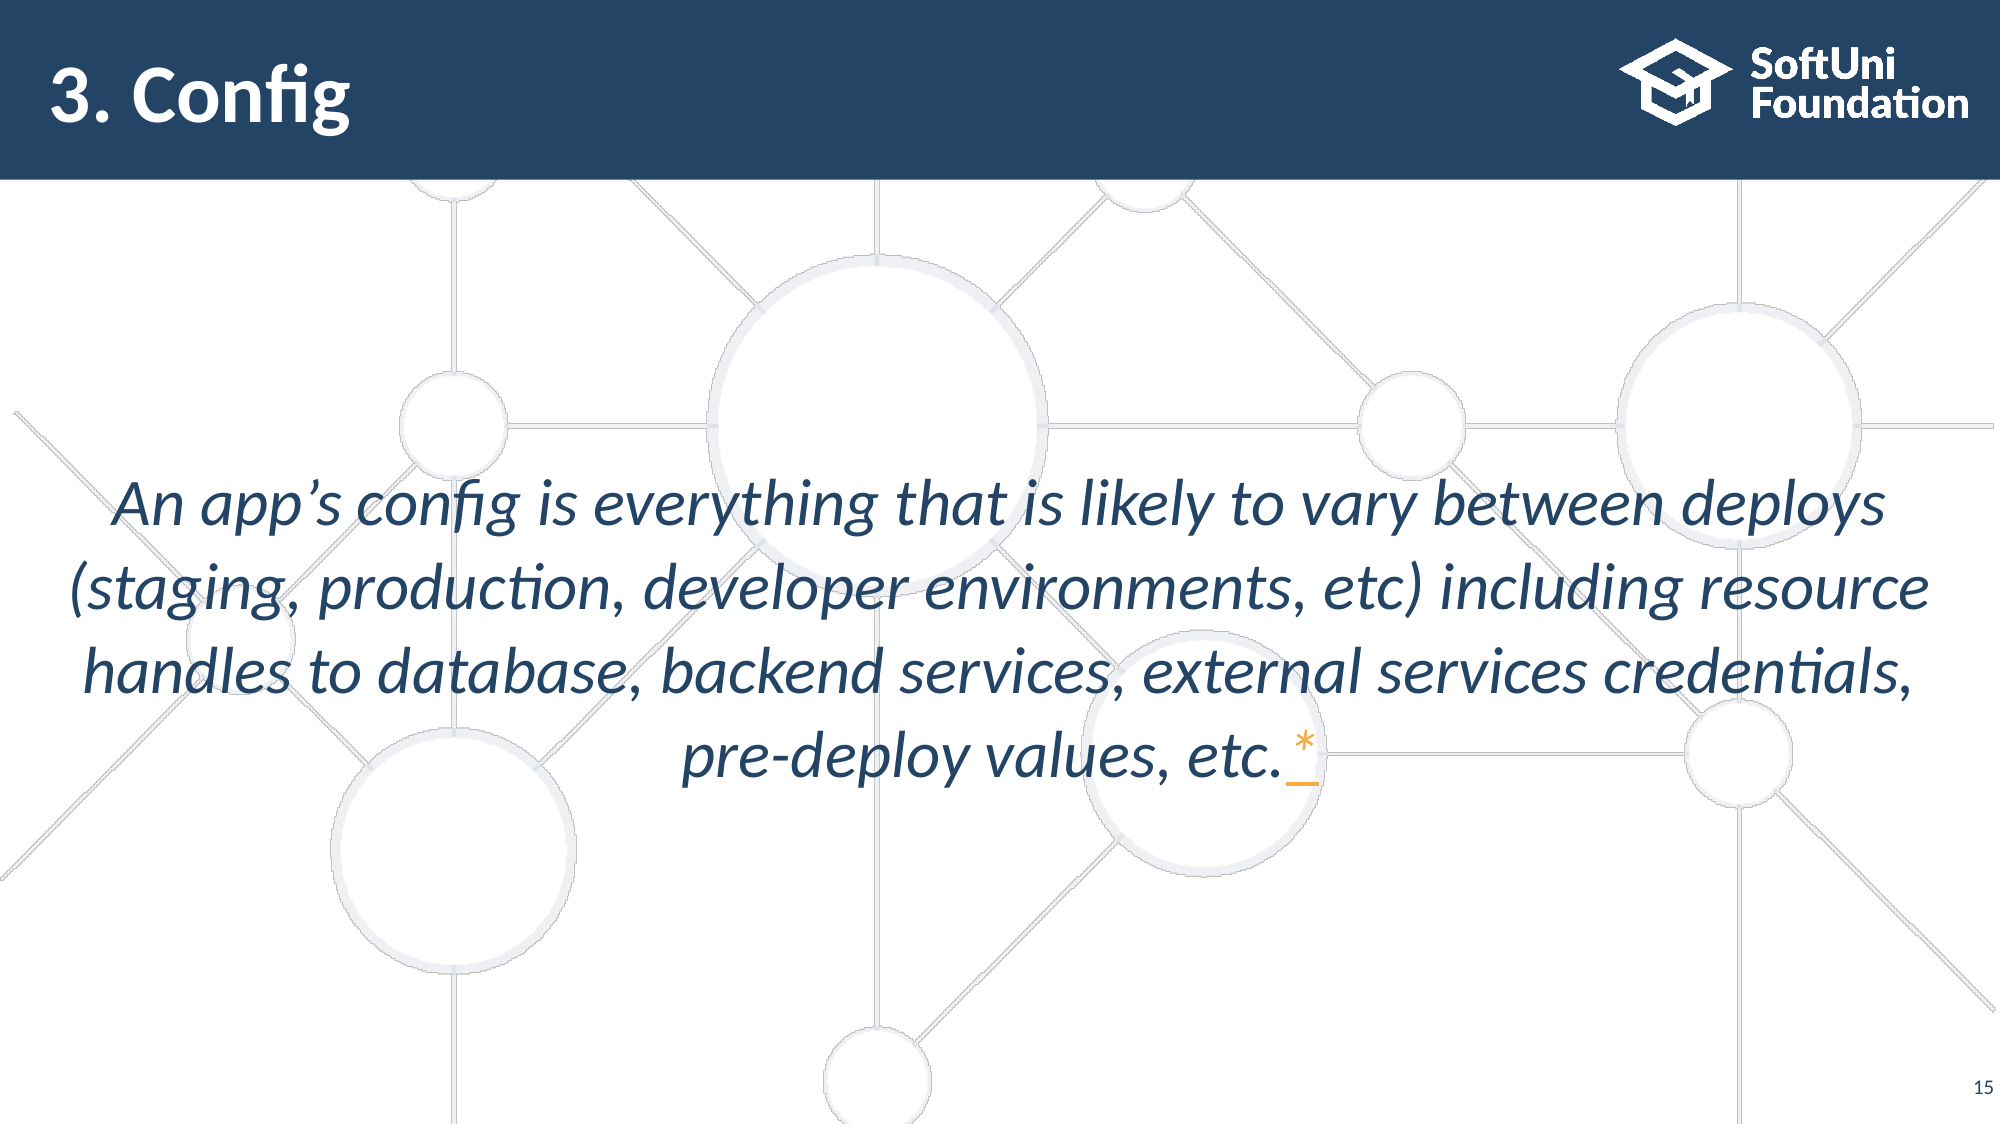

# 3. Config
An app’s config is everything that is likely to vary between deploys (staging, production, developer environments, etc) including resource handles to database, backend services, external services credentials, pre-deploy values, etc.*
15